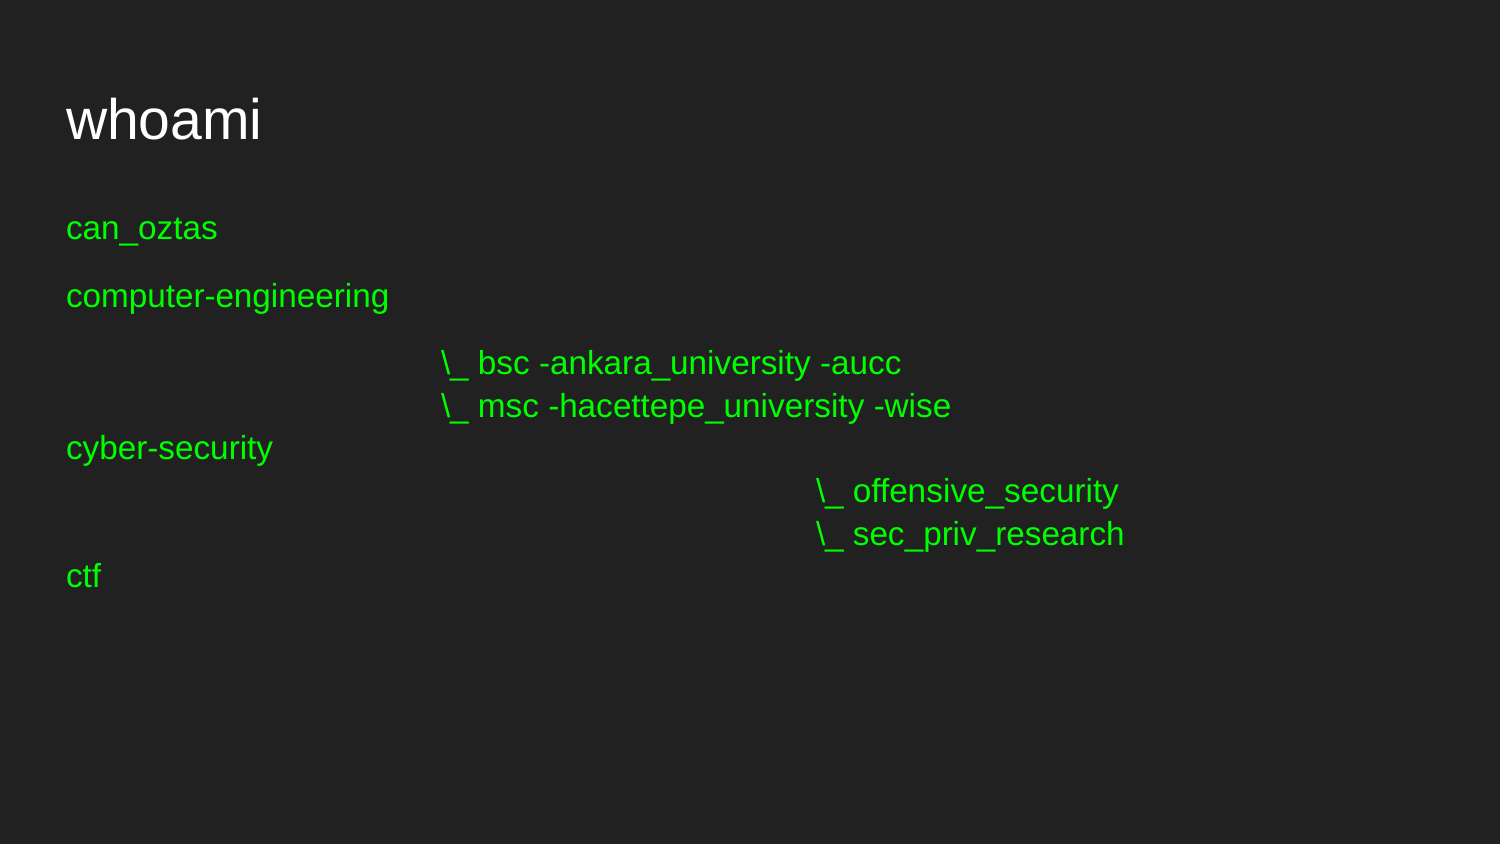

# whoami
can_oztas
computer-engineering
\_ bsc -ankara_university -aucc
\_ msc -hacettepe_university -wise
cyber-security
					\_ offensive_security
					\_ sec_priv_research
ctf